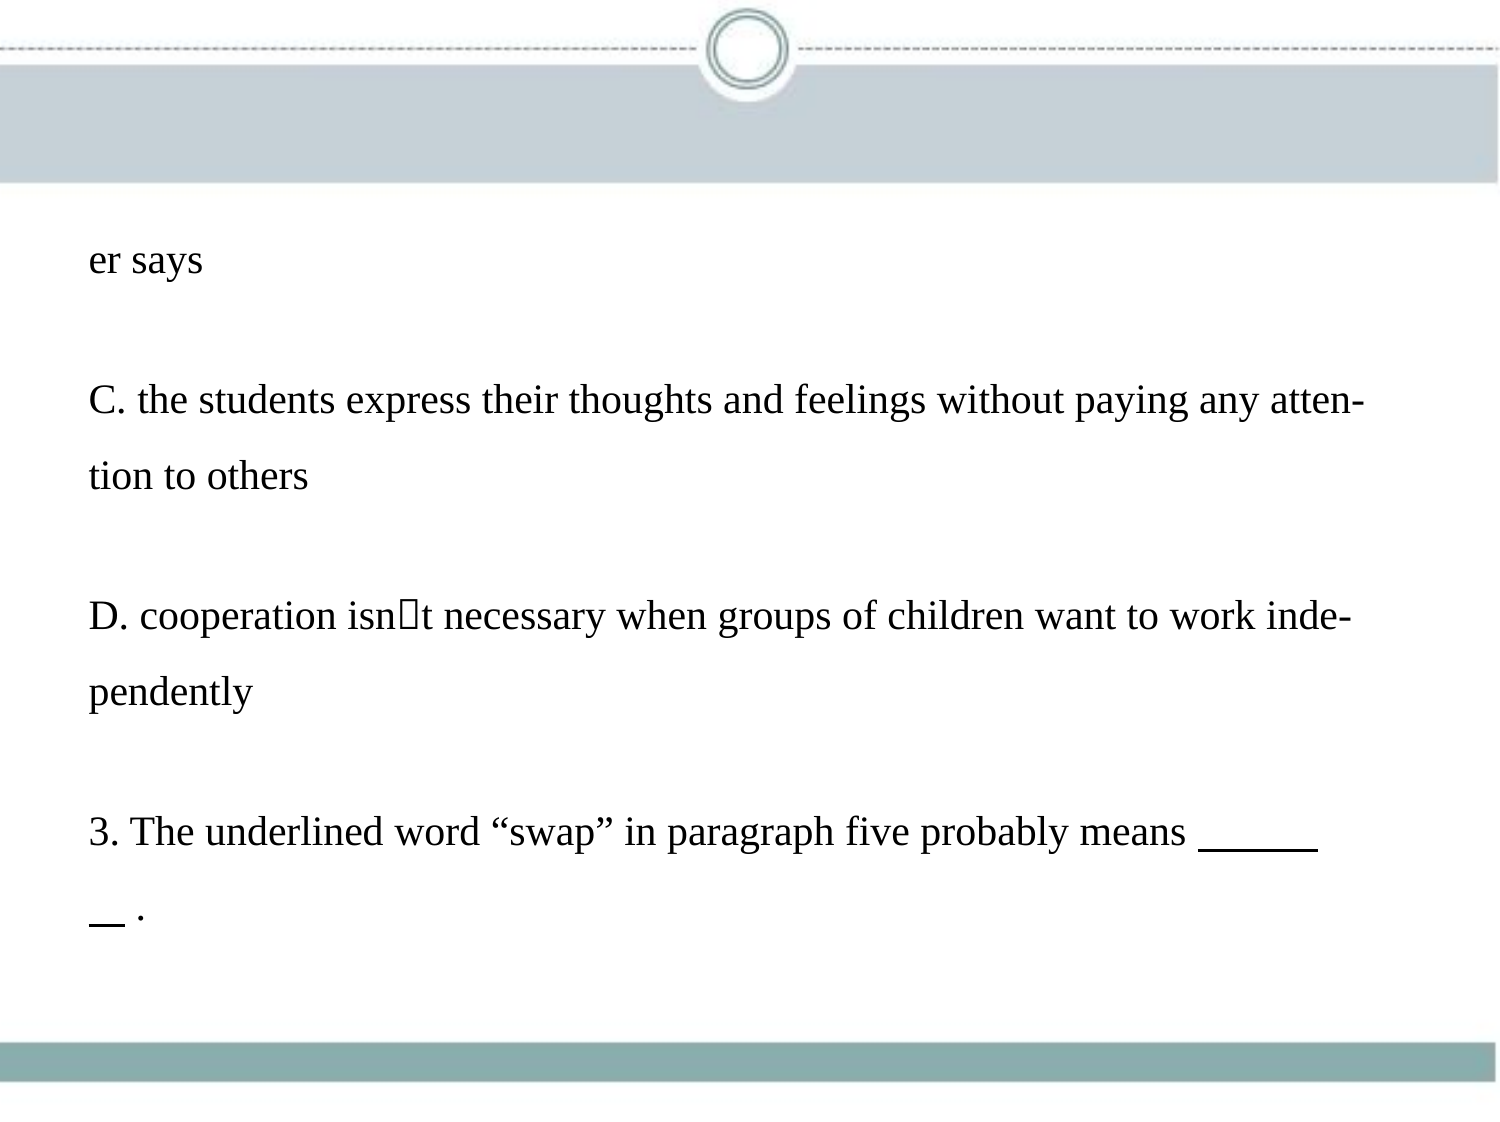

er says
C. the students express their thoughts and feelings without paying any atten-
tion to others
D. cooperation isn􀆳t necessary when groups of children want to work inde-
pendently
3. The underlined word “swap” in paragraph five probably means　　    
    .